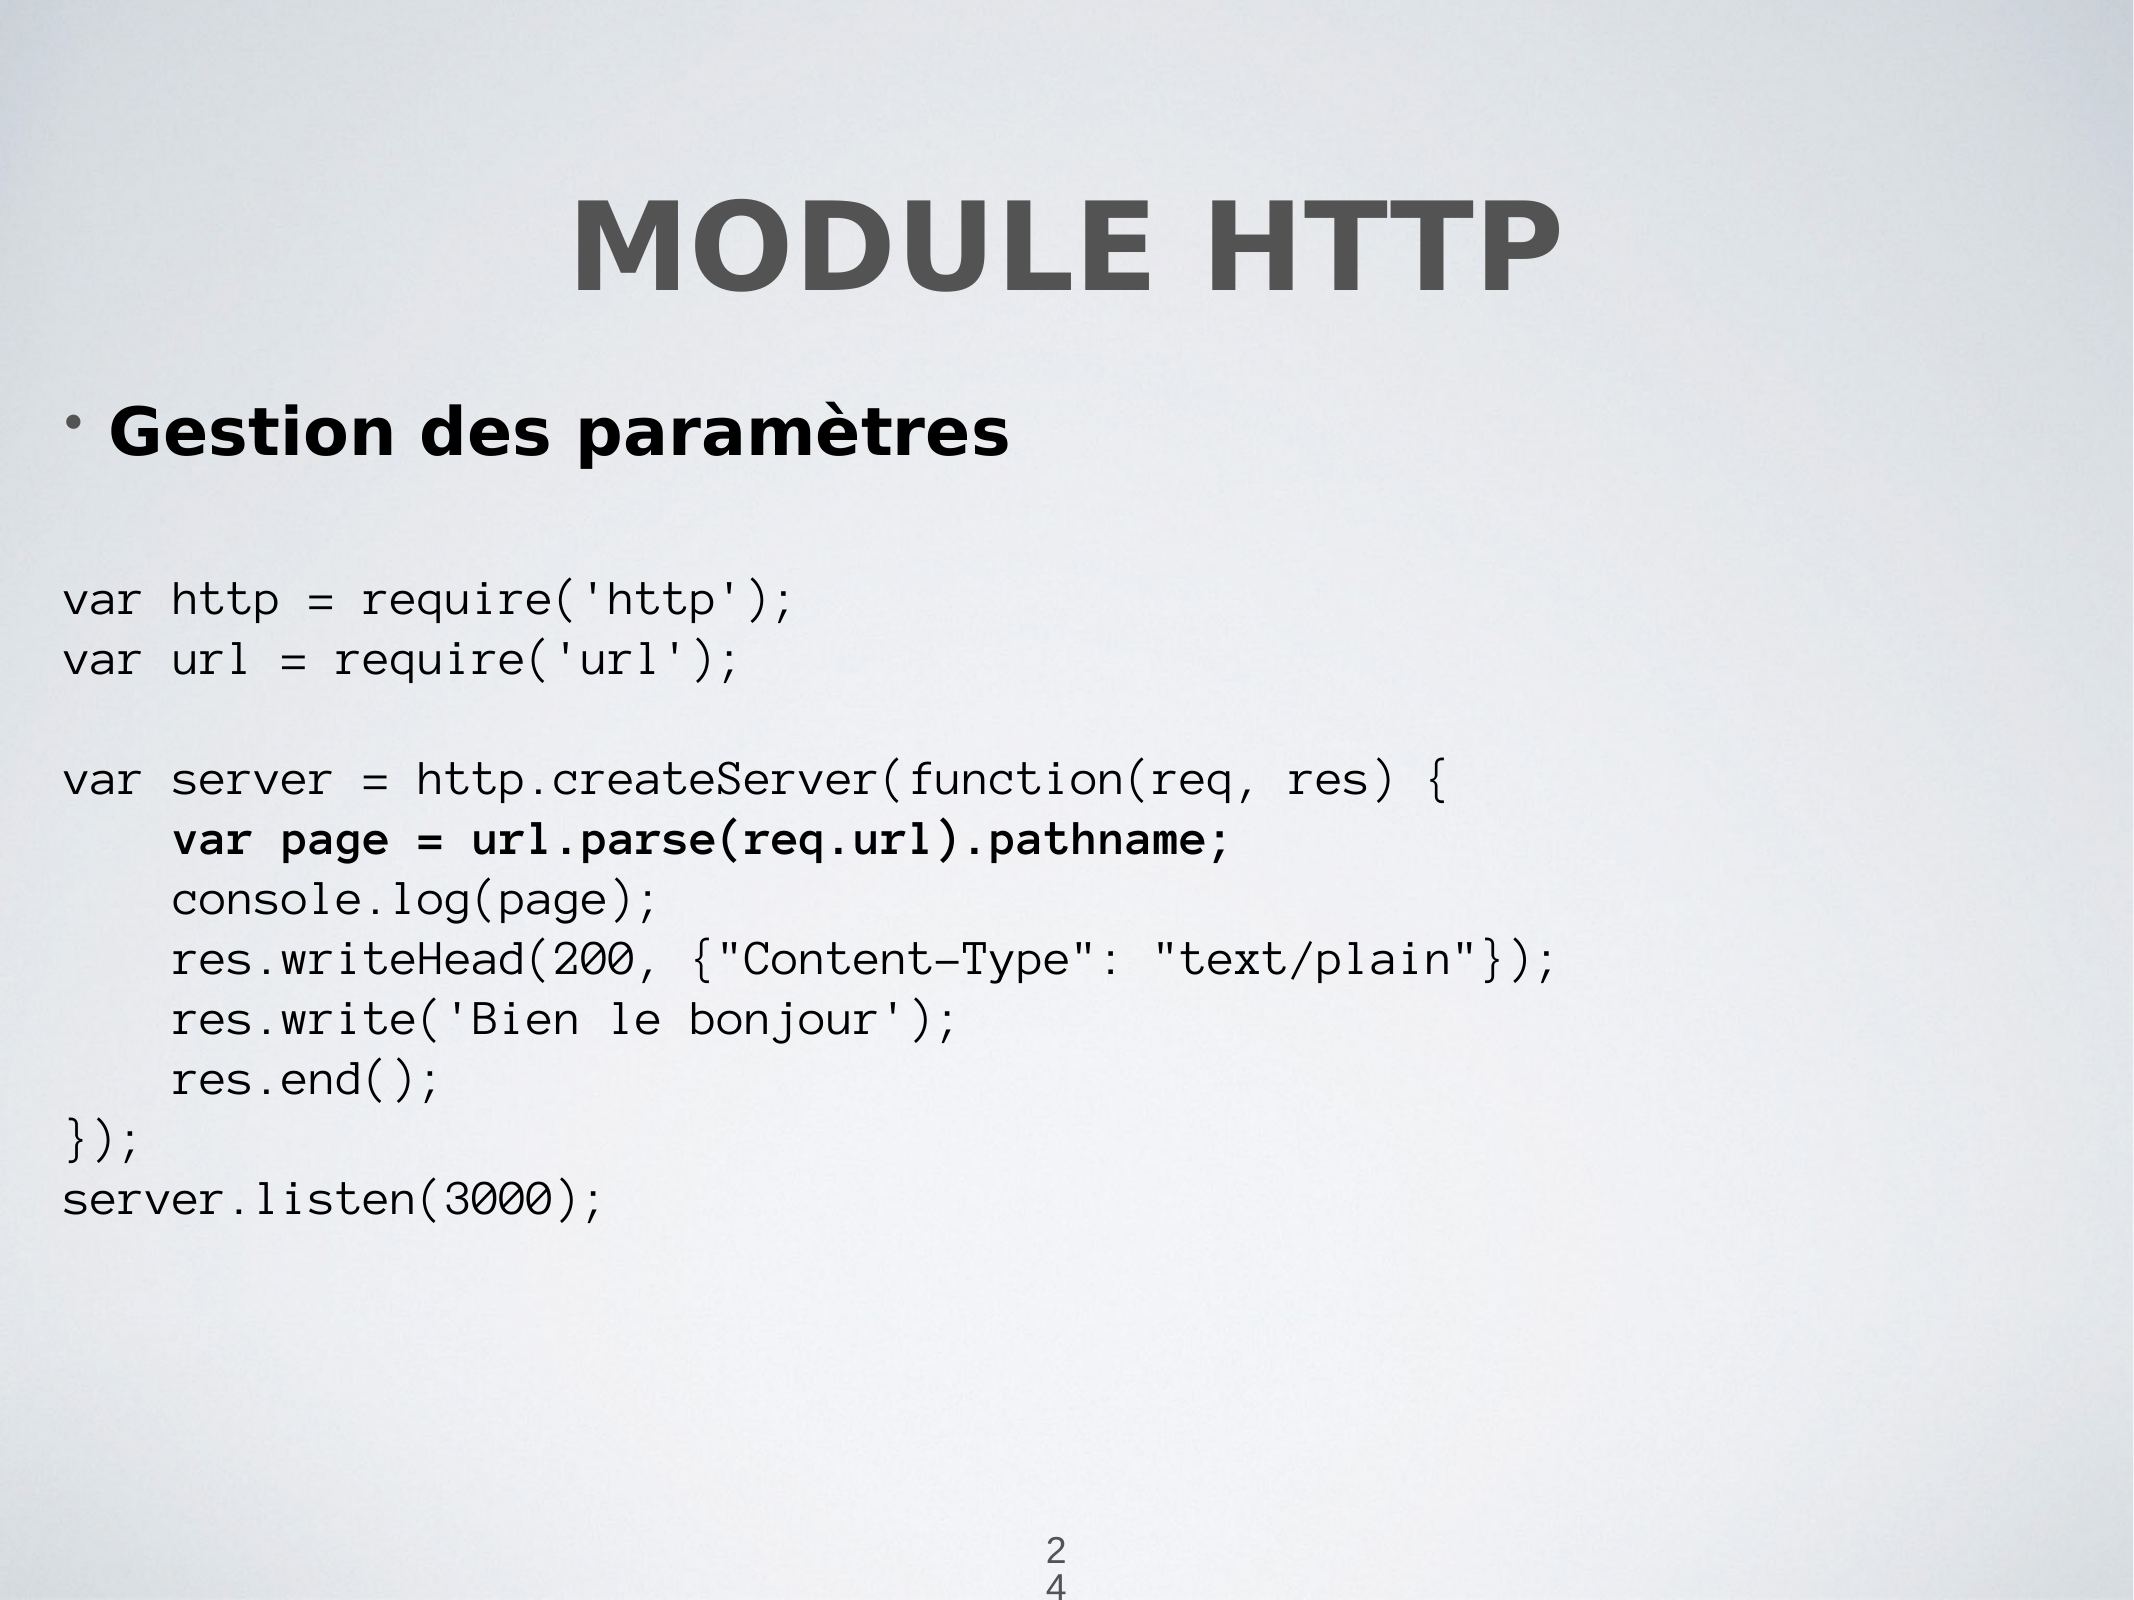

# Module HTTP

Gestion des paramètres

var http = require('http');
var url = require('url');

var server = http.createServer(function(req, res) {
    var page = url.parse(req.url).pathname;
    console.log(page);
    res.writeHead(200, {"Content-Type": "text/plain"});
    res.write('Bien le bonjour');
    res.end();
});
server.listen(3000);
24